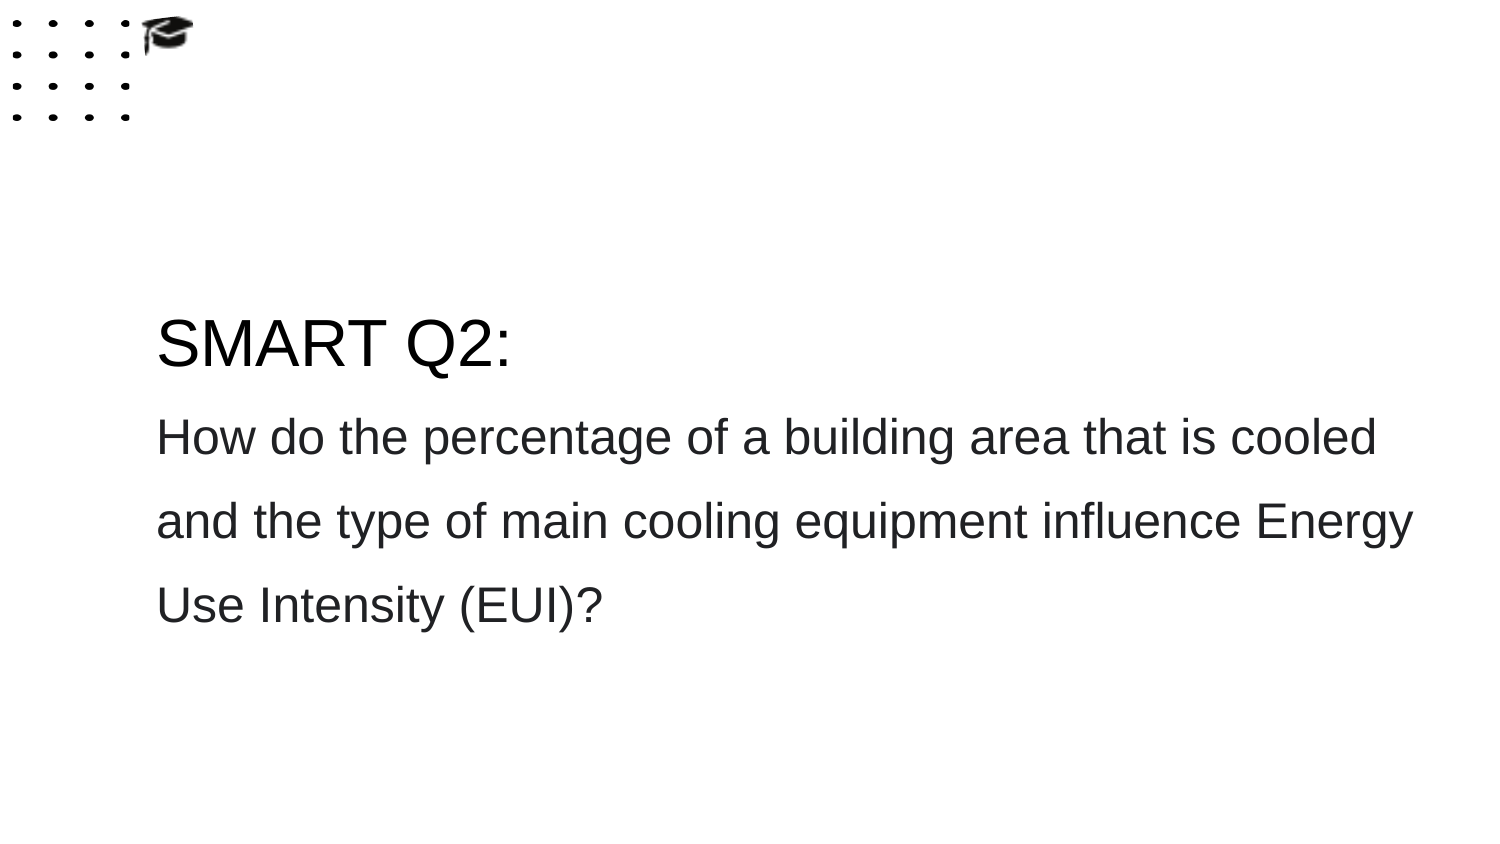

SMART Q2:
How do the percentage of a building area that is cooled and the type of main cooling equipment influence Energy Use Intensity (EUI)?